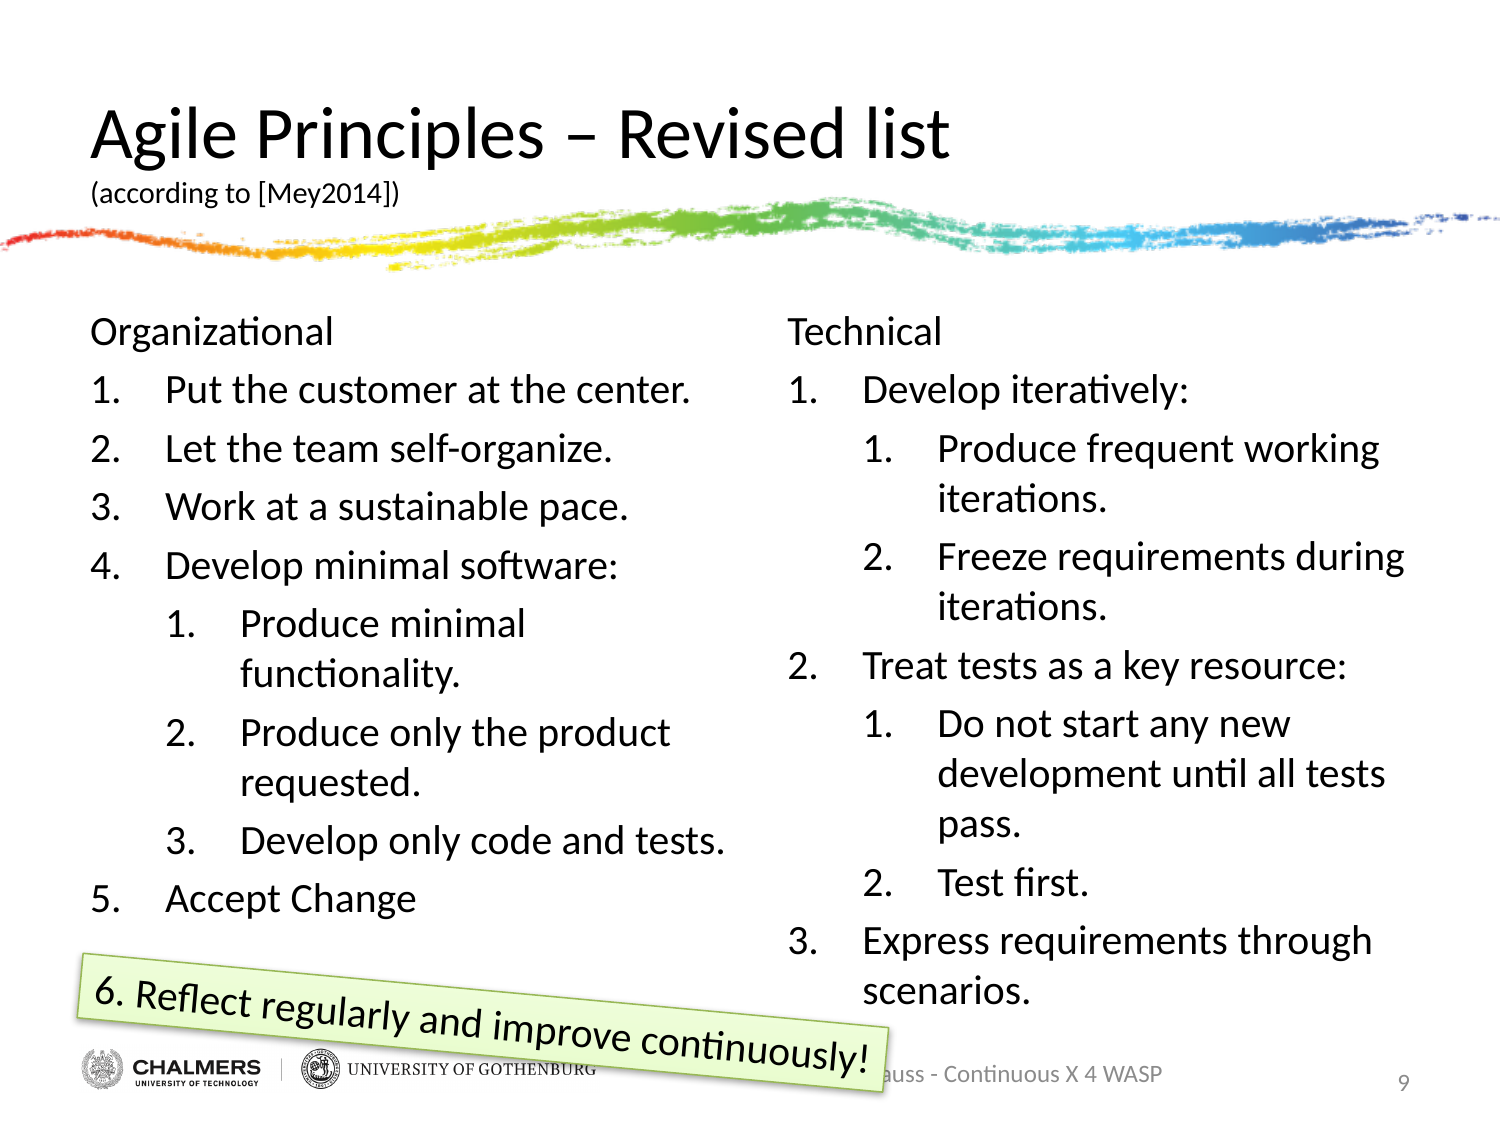

# Agile Principles – Revised list (according to [Mey2014])
Organizational
Put the customer at the center.
Let the team self-organize.
Work at a sustainable pace.
Develop minimal software:
Produce minimal functionality.
Produce only the product requested.
Develop only code and tests.
Accept Change
Technical
Develop iteratively:
Produce frequent working iterations.
Freeze requirements during iterations.
Treat tests as a key resource:
Do not start any new development until all tests pass.
Test first.
Express requirements through scenarios.
6. Reflect regularly and improve continuously!
Eric Knauss - Continuous X 4 WASP
9